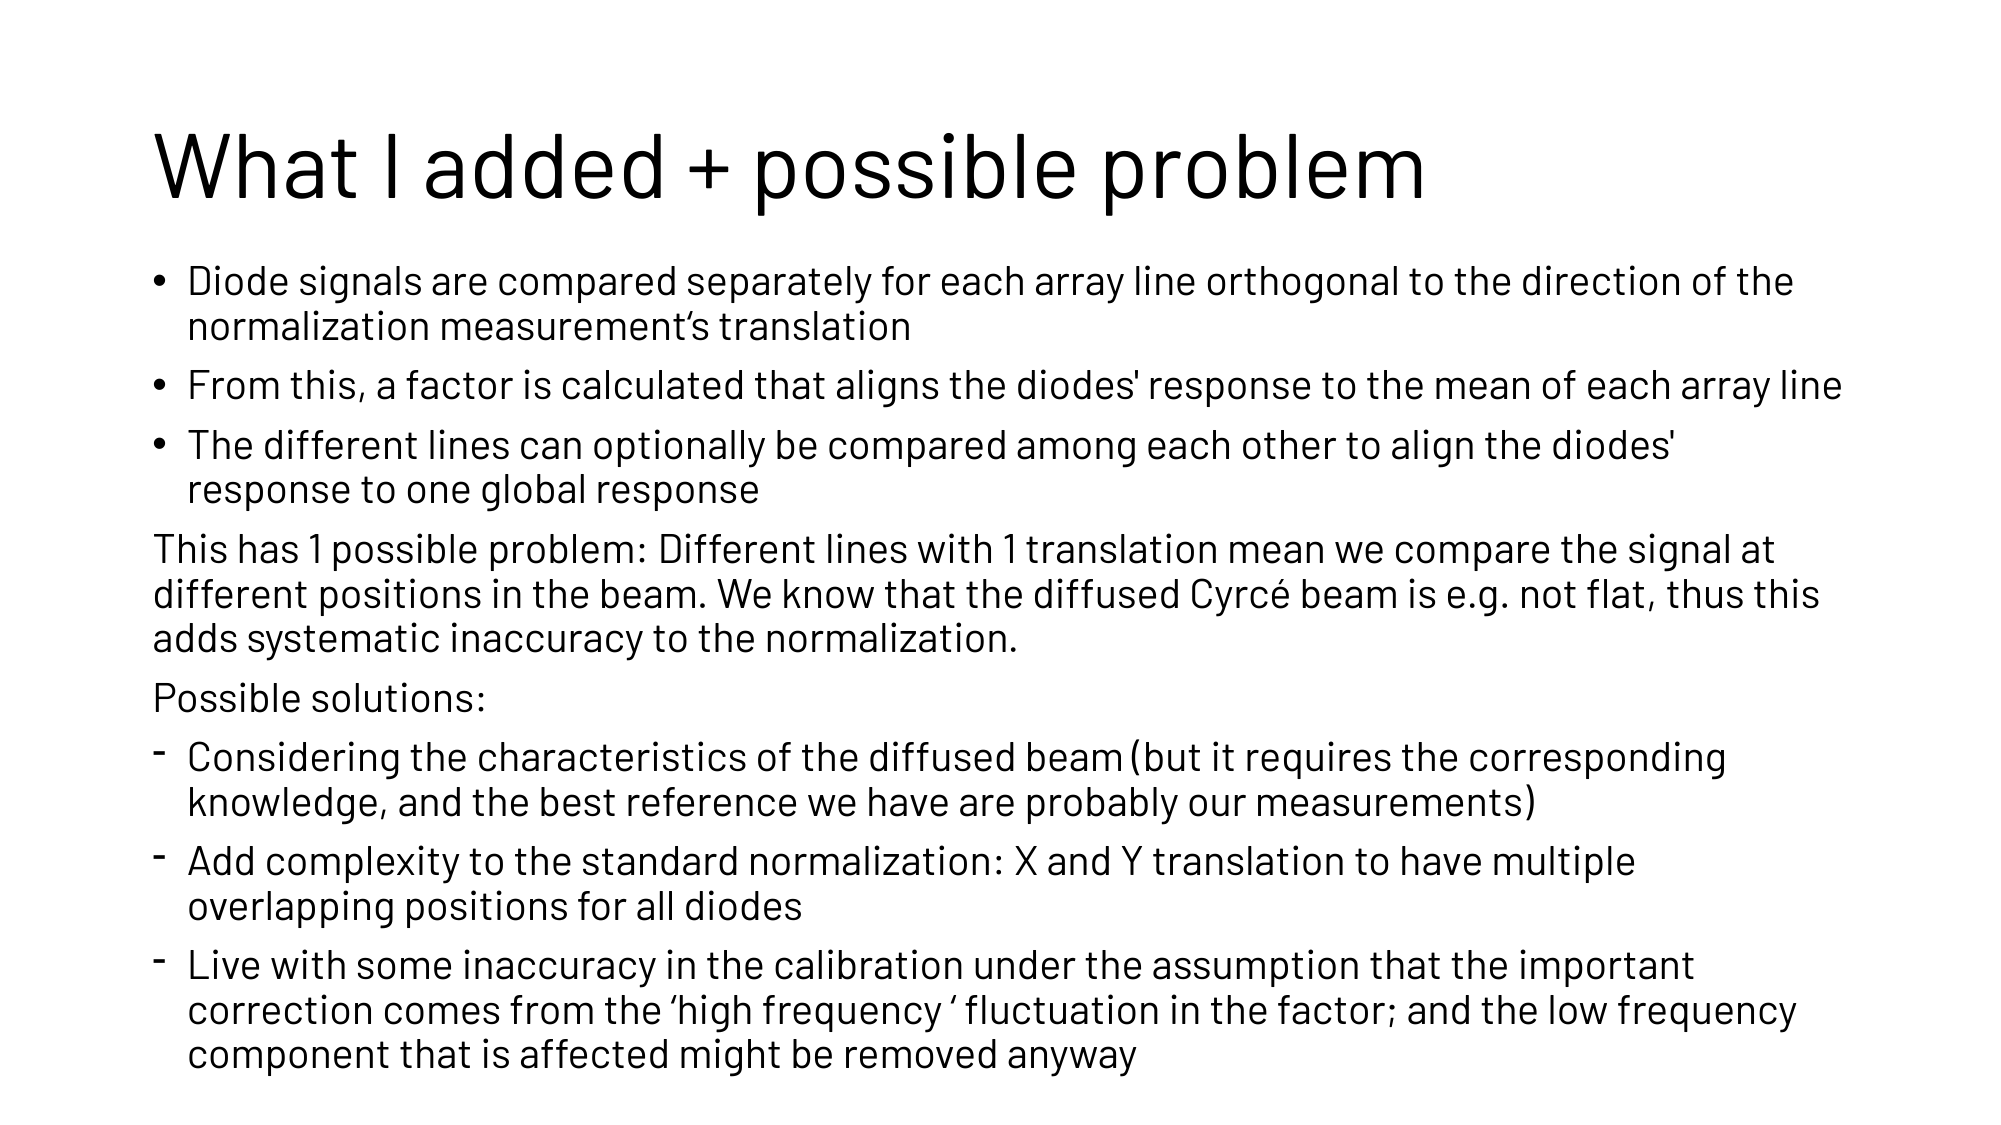

# What I added + possible problem
Diode signals are compared separately for each array line orthogonal to the direction of the normalization measurement‘s translation
From this, a factor is calculated that aligns the diodes' response to the mean of each array line
The different lines can optionally be compared among each other to align the diodes' response to one global response
This has 1 possible problem: Different lines with 1 translation mean we compare the signal at different positions in the beam. We know that the diffused Cyrcé beam is e.g. not flat, thus this adds systematic inaccuracy to the normalization.
Possible solutions:
Considering the characteristics of the diffused beam (but it requires the corresponding knowledge, and the best reference we have are probably our measurements)
Add complexity to the standard normalization: X and Y translation to have multiple overlapping positions for all diodes
Live with some inaccuracy in the calibration under the assumption that the important correction comes from the ‘high frequency ‘ fluctuation in the factor; and the low frequency component that is affected might be removed anyway